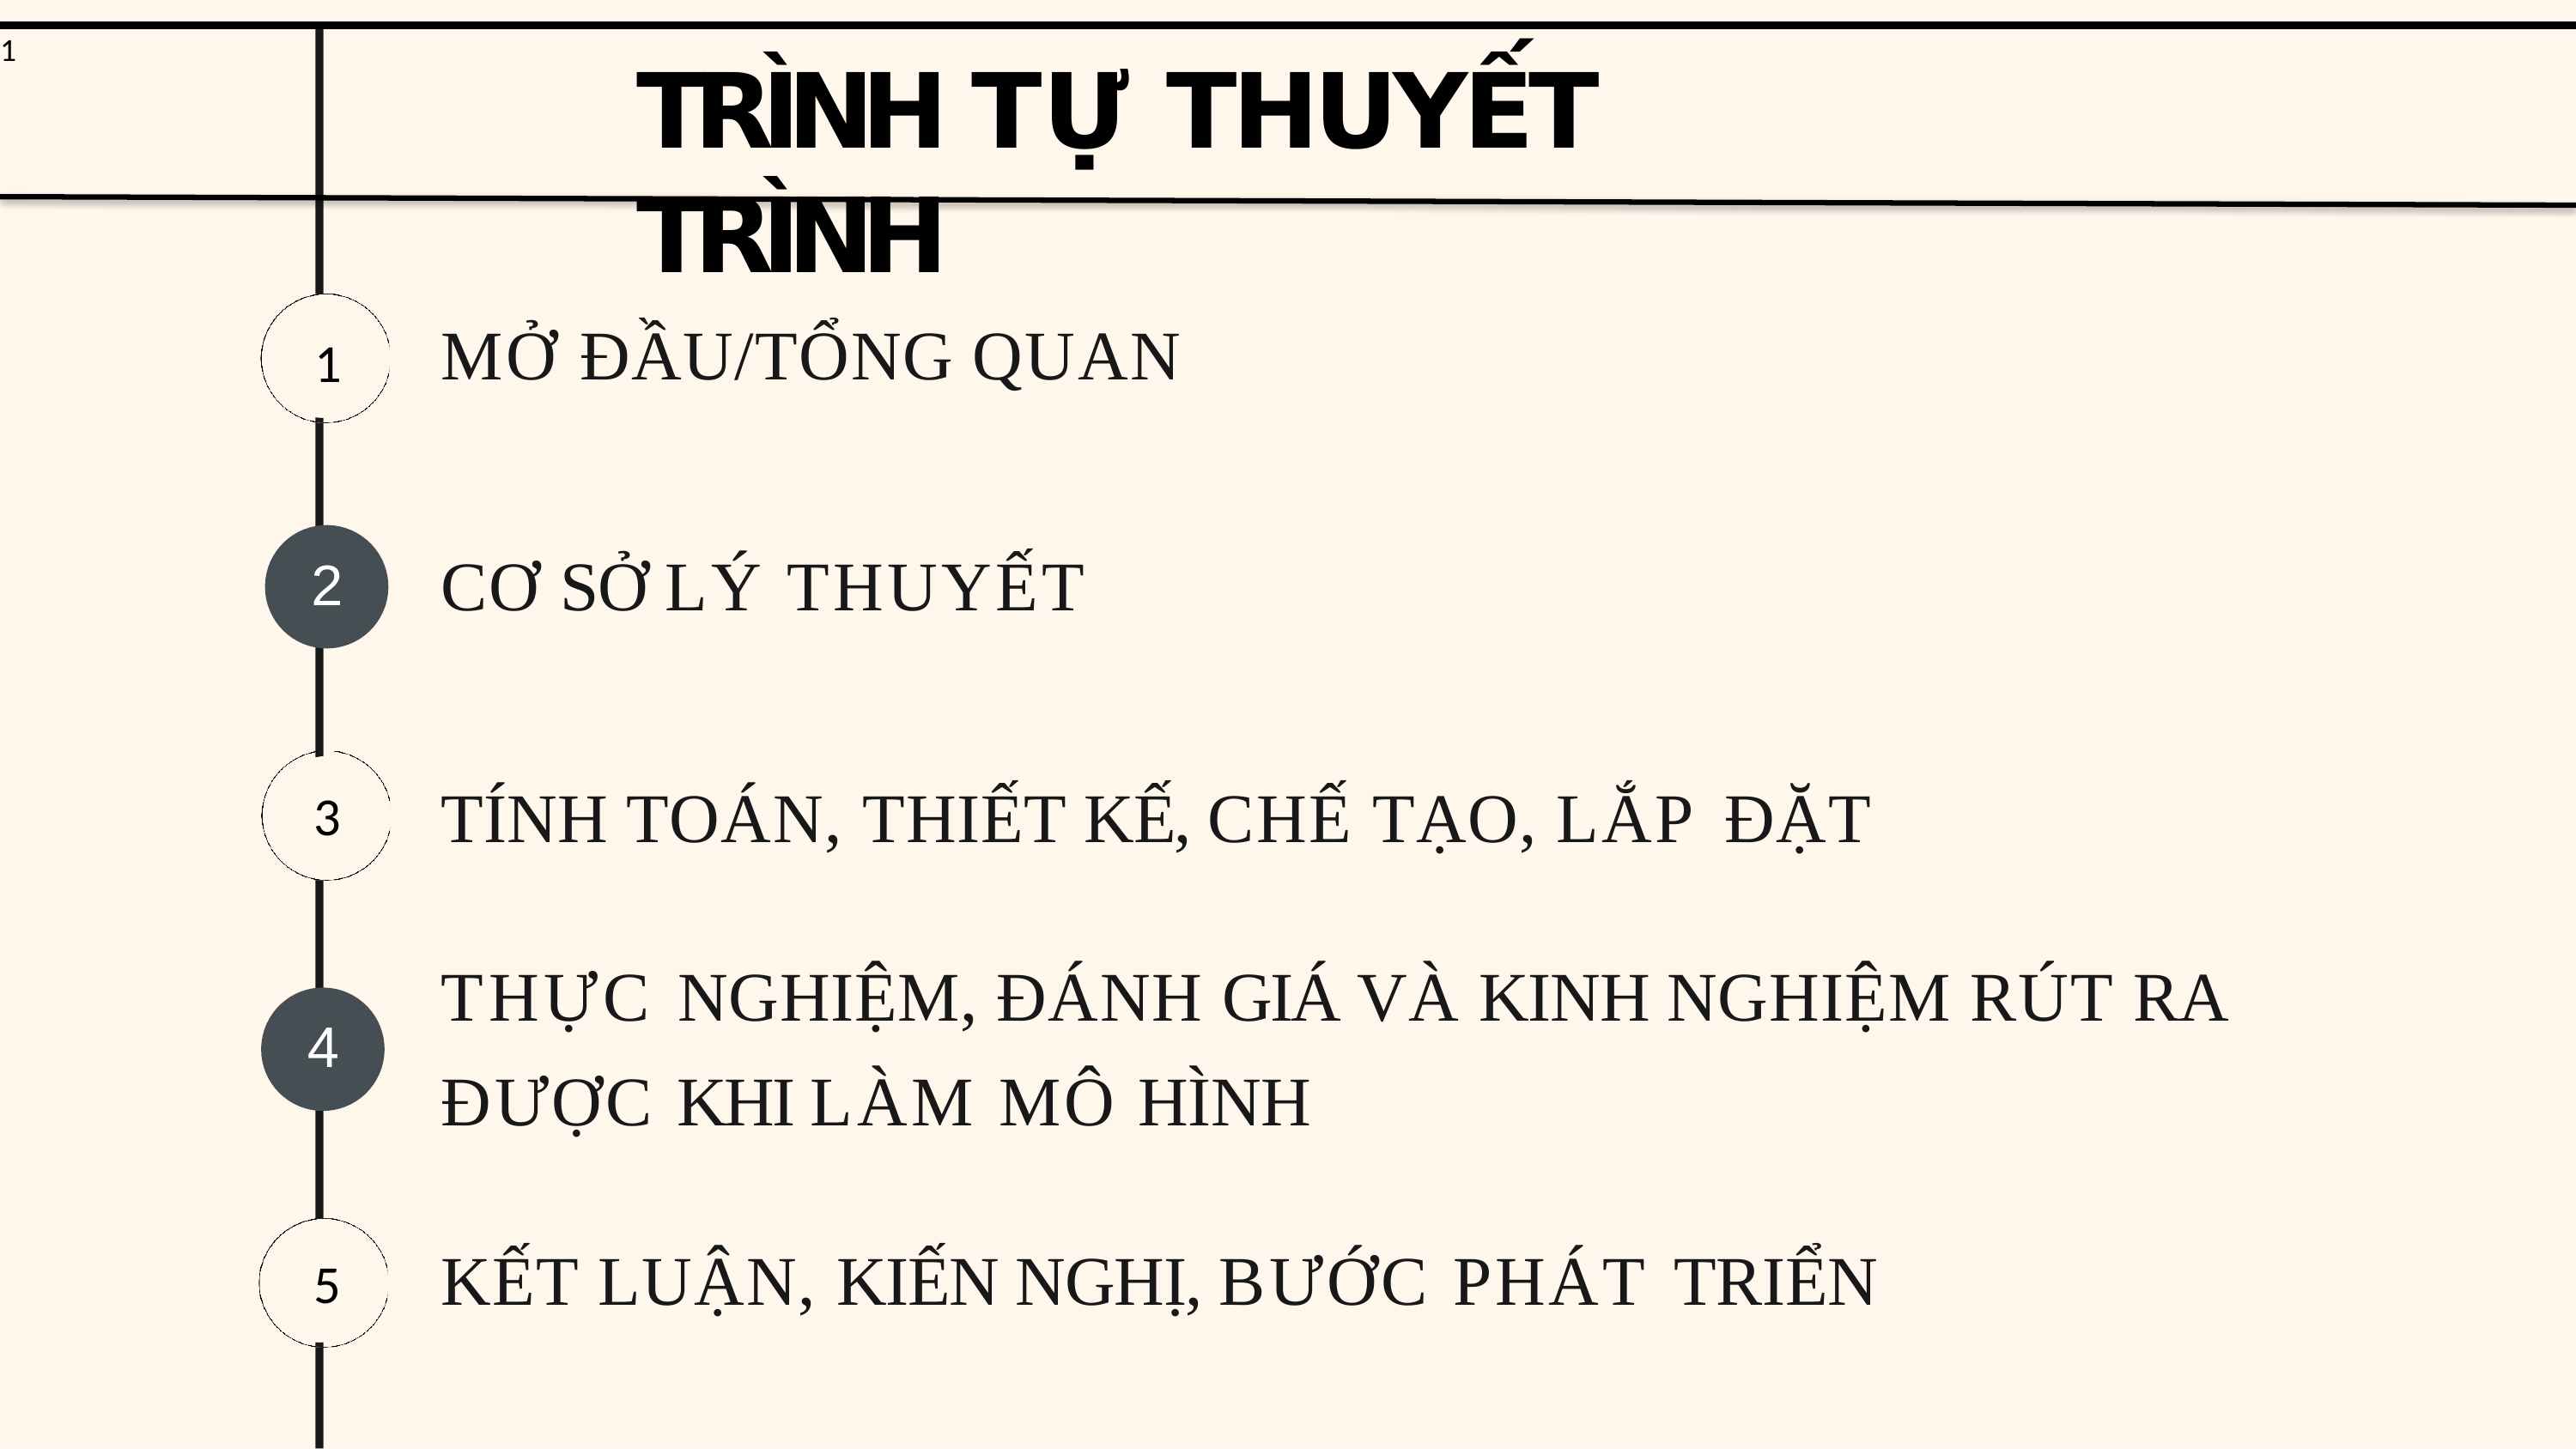

1
# TRÌNH TỰ THUYẾT TRÌNH

MỞ ĐẦU/TỔNG QUAN
1
1

CƠ SỞ LÝ THUYẾT
2

TÍNH TOÁN, THIẾT KẾ, CHẾ TẠO, LẮP ĐẶT
3
3
THỰC NGHIỆM, ĐÁNH GIÁ VÀ KINH NGHIỆM RÚT RA  ĐƯỢC KHI LÀM MÔ HÌNH
4
KẾT LUẬN, KIẾN NGHỊ, BƯỚC PHÁT TRIỂN
5
5